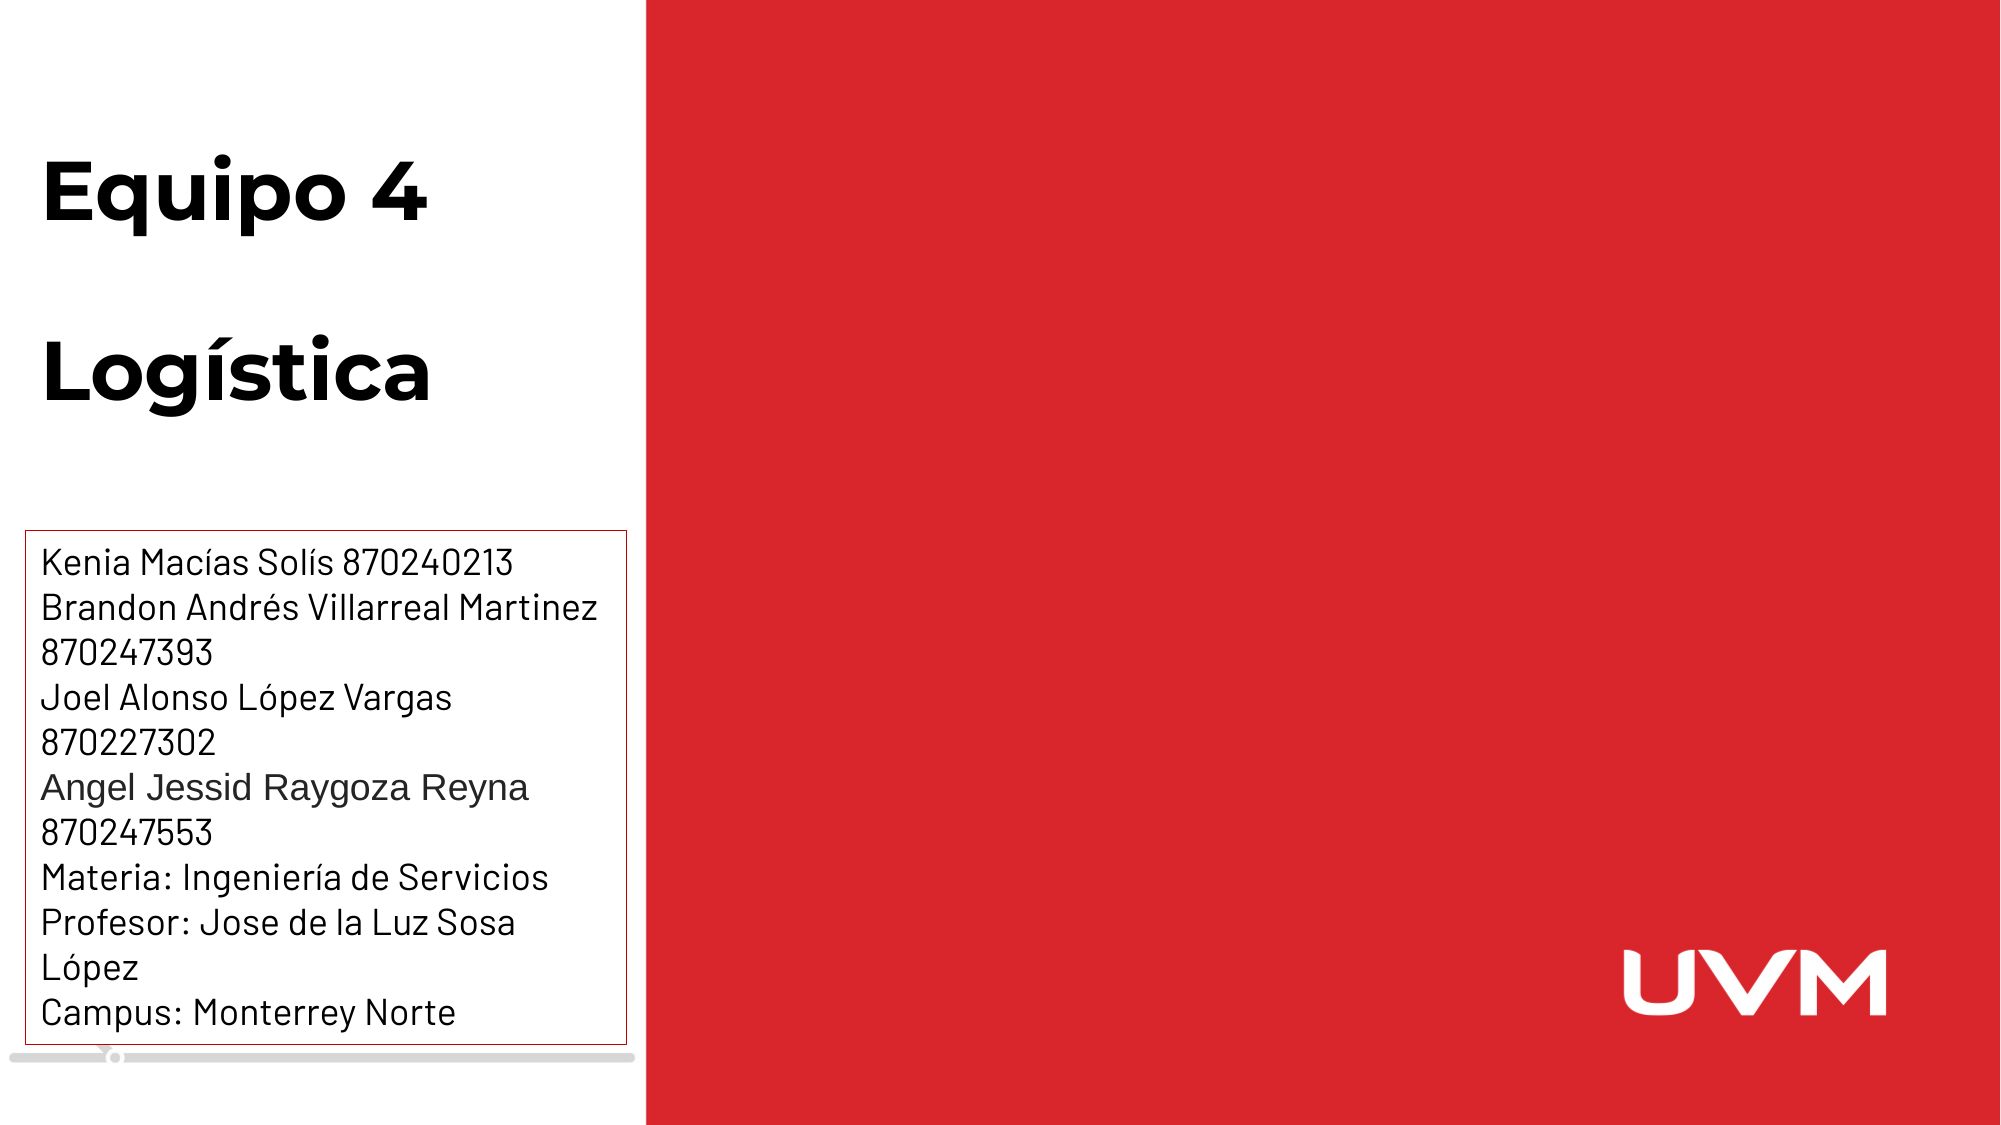

# Equipo 4 Logística
Kenia Macías Solís 870240213
Brandon Andrés Villarreal Martinez 870247393
Joel Alonso López Vargas 870227302
Angel Jessid Raygoza Reyna
870247553
Materia: Ingeniería de Servicios
Profesor: Jose de la Luz Sosa López
Campus: Monterrey Norte